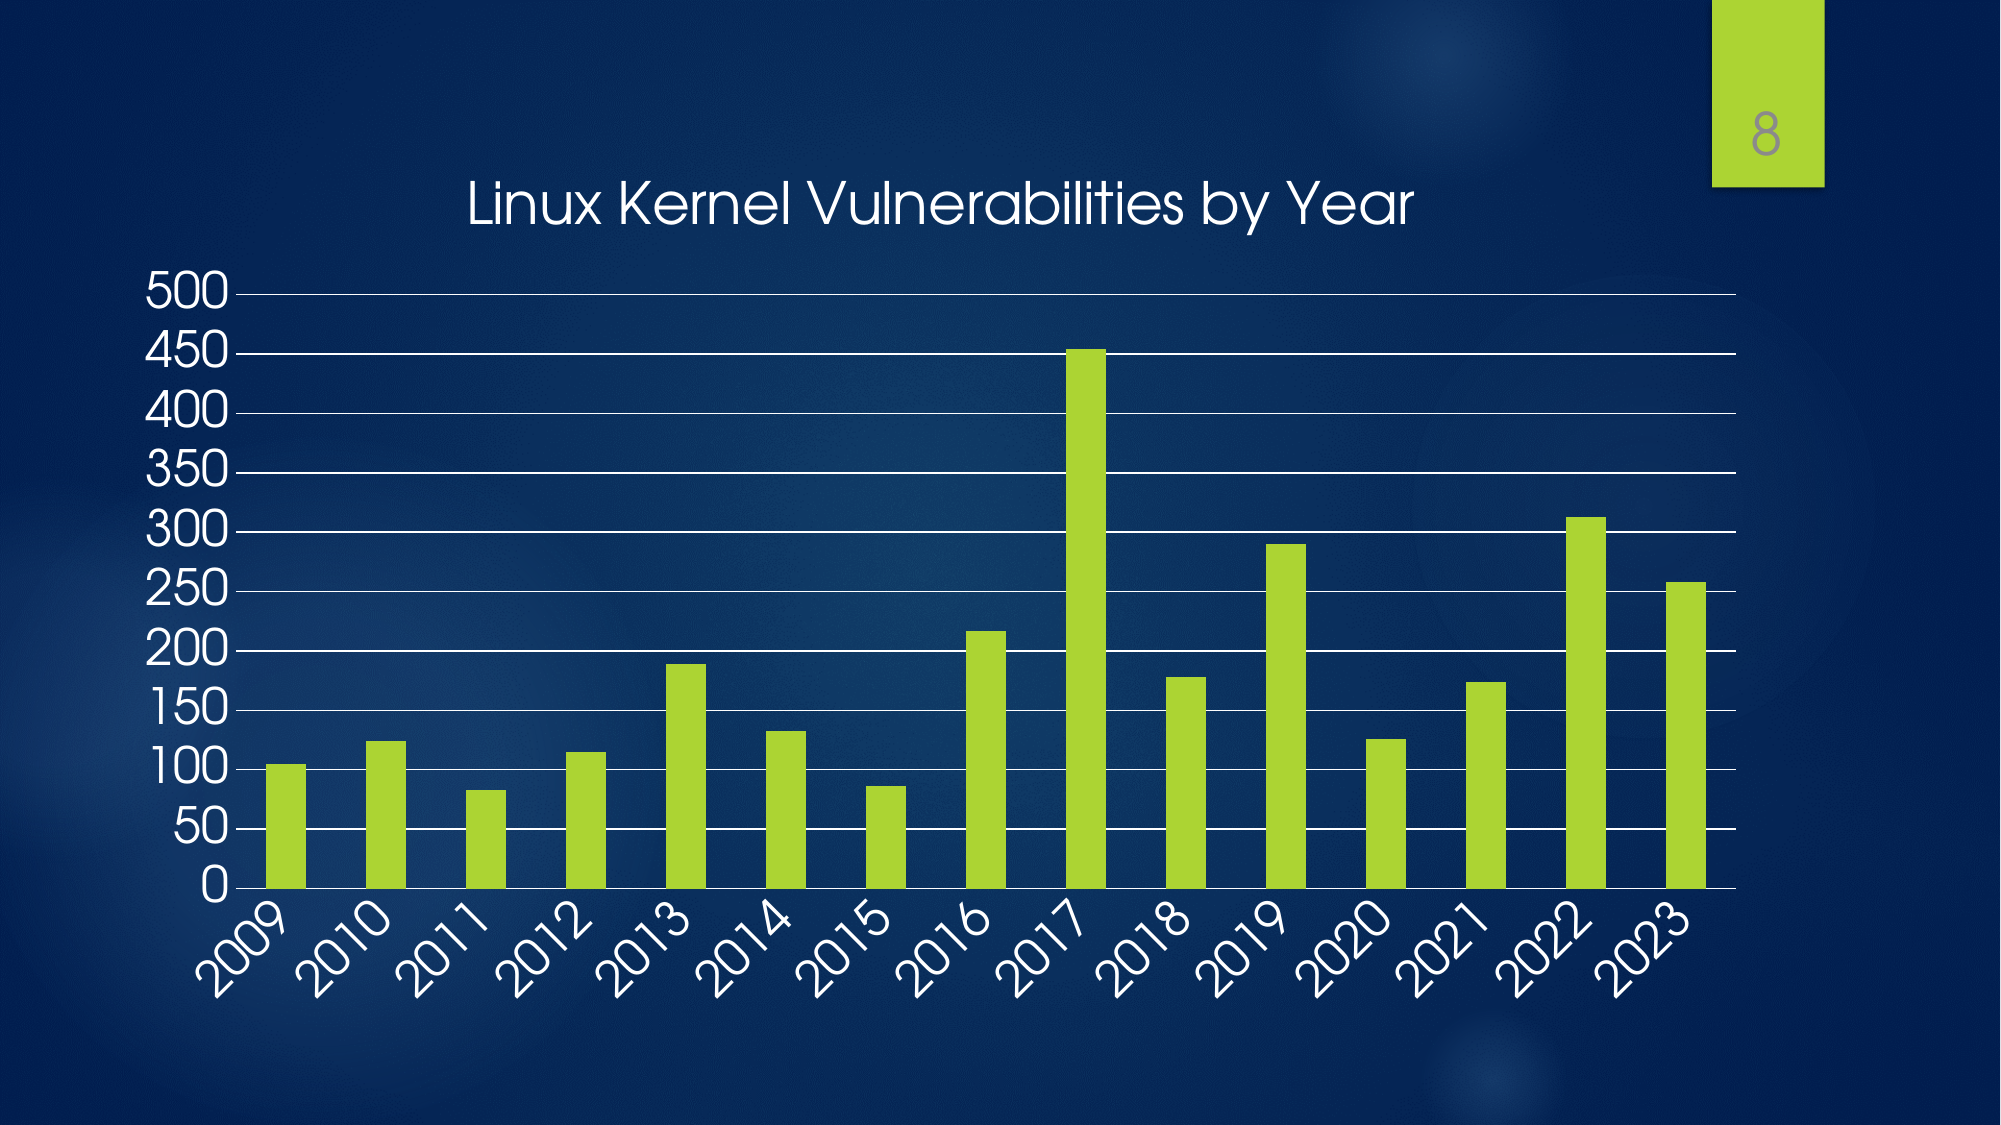

8

### Chart: Linux Kernel Vulnerabilities by Year

| Category | Linux Kernel Vulnerabilities |
|---|---|
| 2009 | 105.0 |
| 2010 | 124.0 |
| 2011 | 83.0 |
| 2012 | 115.0 |
| 2013 | 189.0 |
| 2014 | 133.0 |
| 2015 | 86.0 |
| 2016 | 217.0 |
| 2017 | 454.0 |
| 2018 | 178.0 |
| 2019 | 290.0 |
| 2020 | 126.0 |
| 2021 | 174.0 |
| 2022 | 313.0 |
| 2023 | 258.0 |